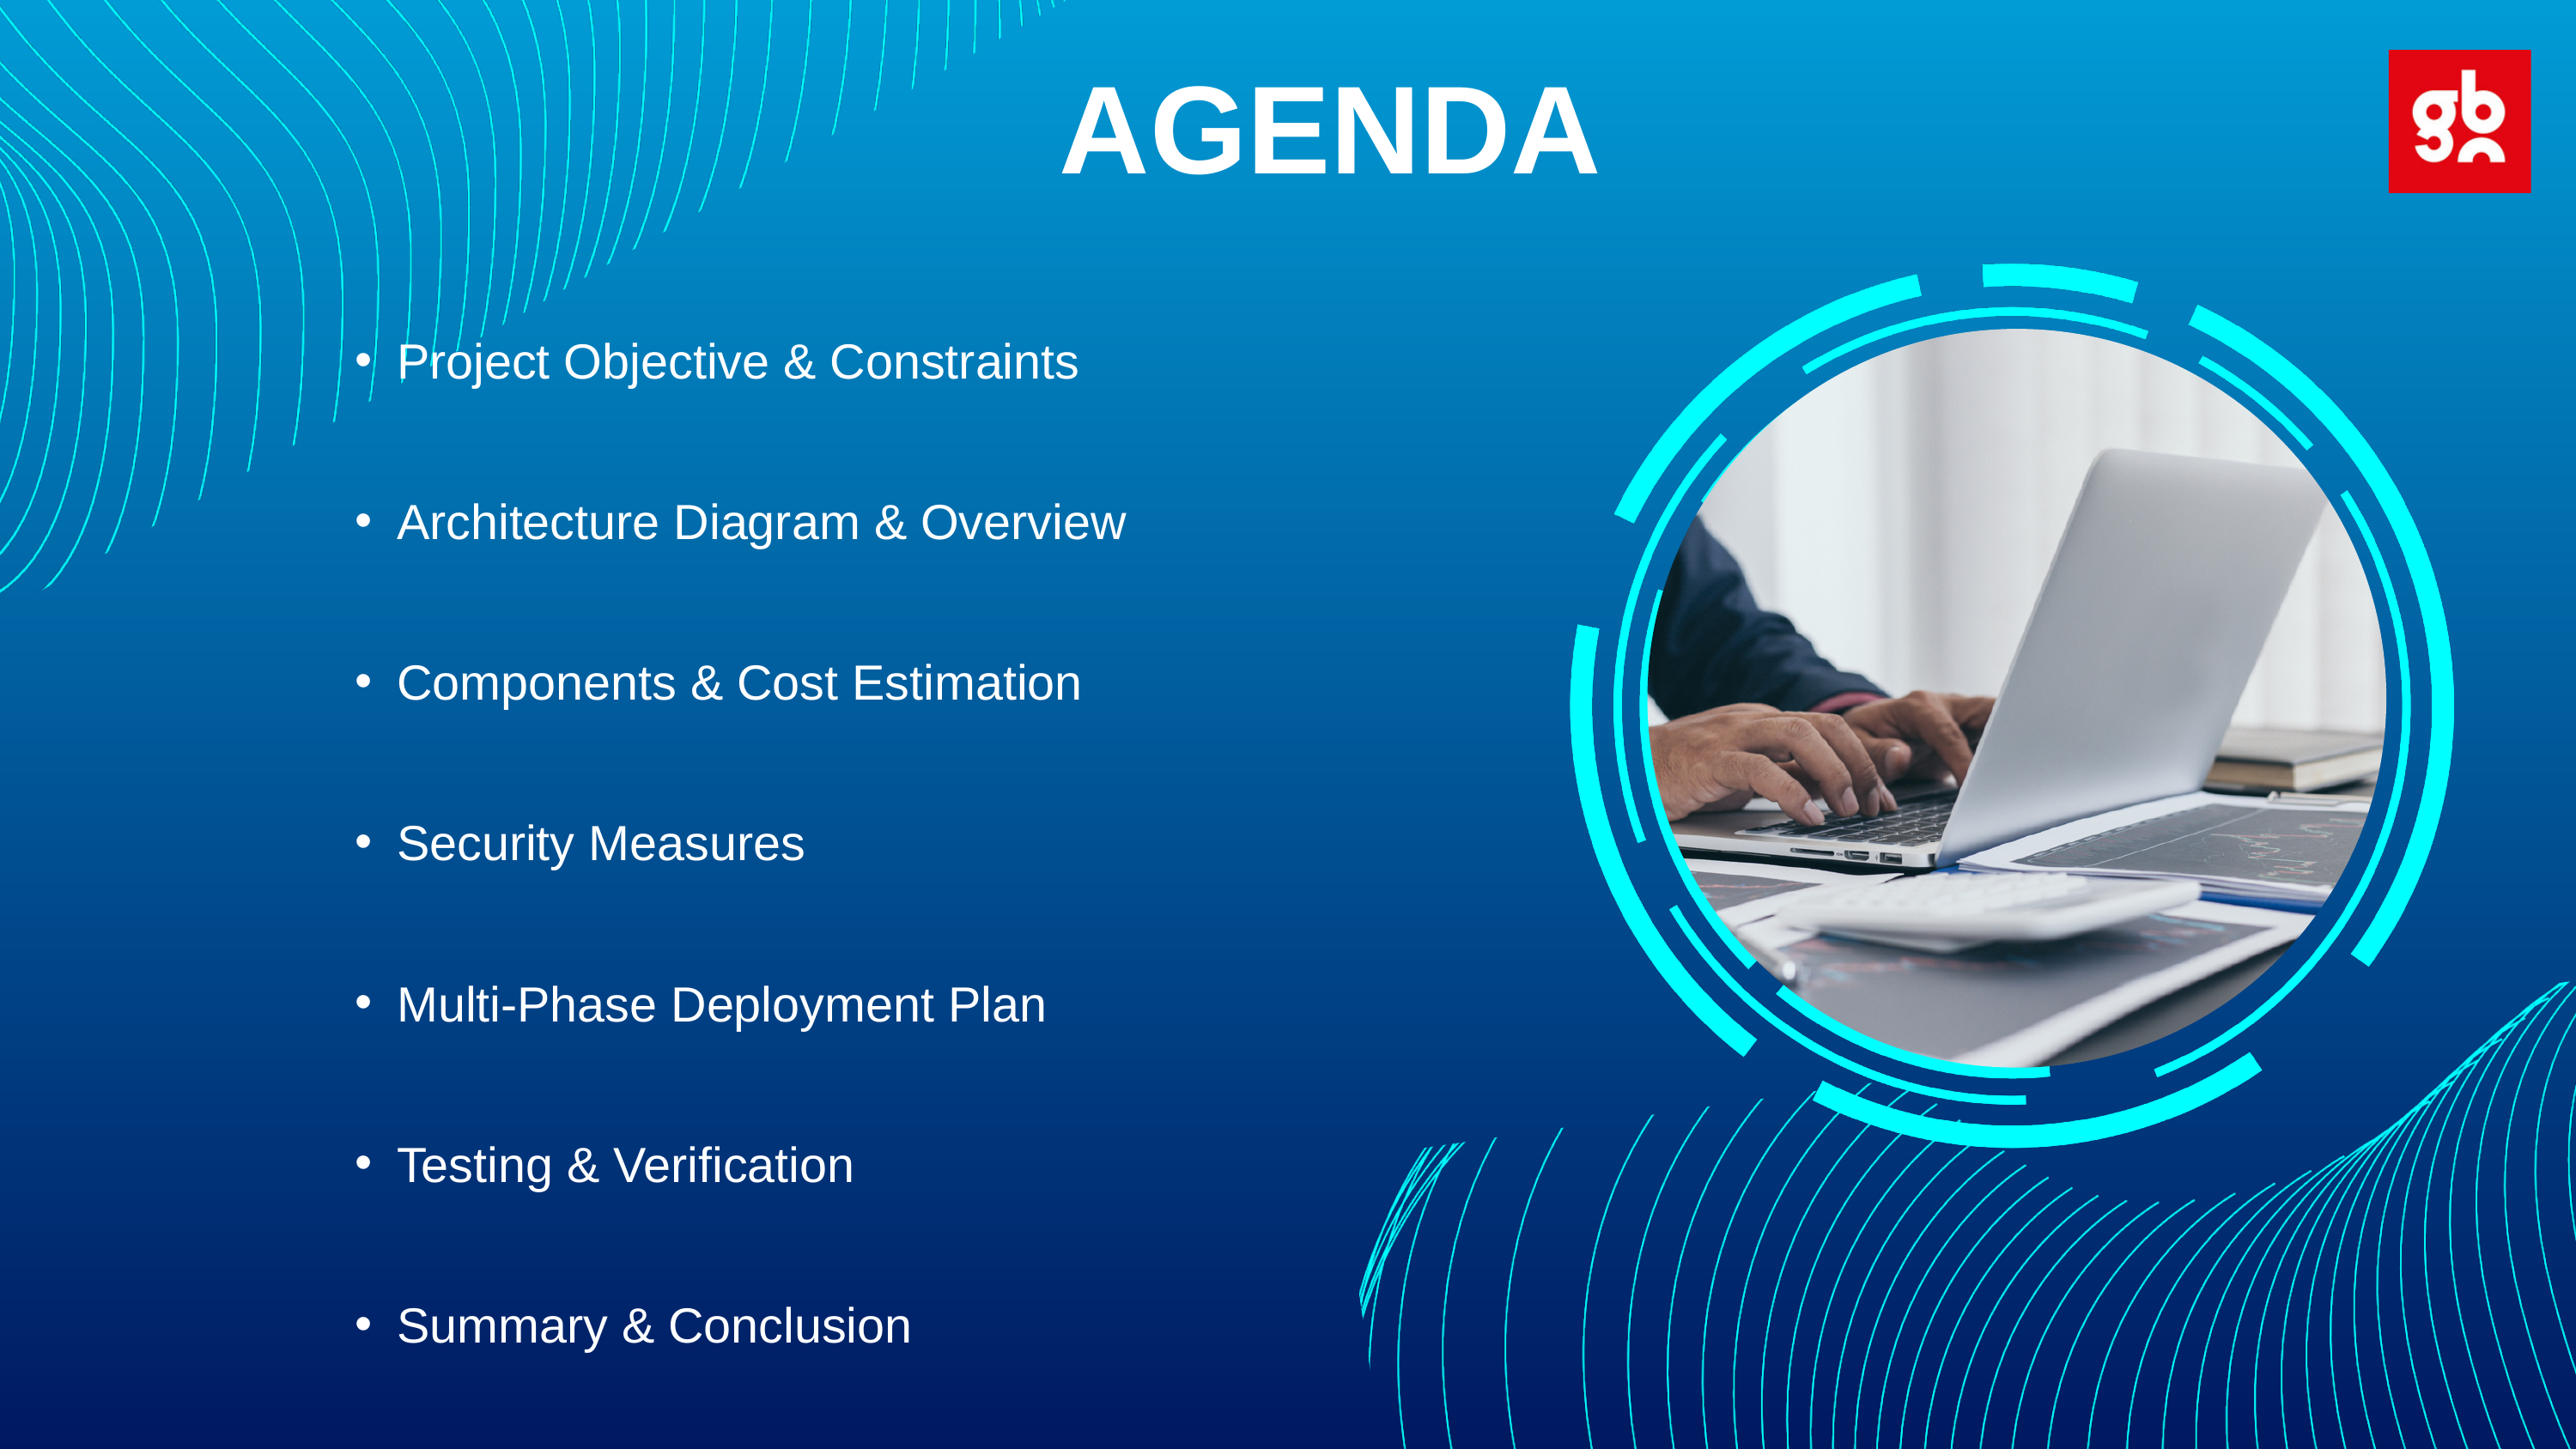

AGENDA

Project Objective & Constraints

Architecture Diagram & Overview

Components & Cost Estimation

Security Measures

Multi-Phase Deployment Plan

Testing & Verification

Summary & Conclusion